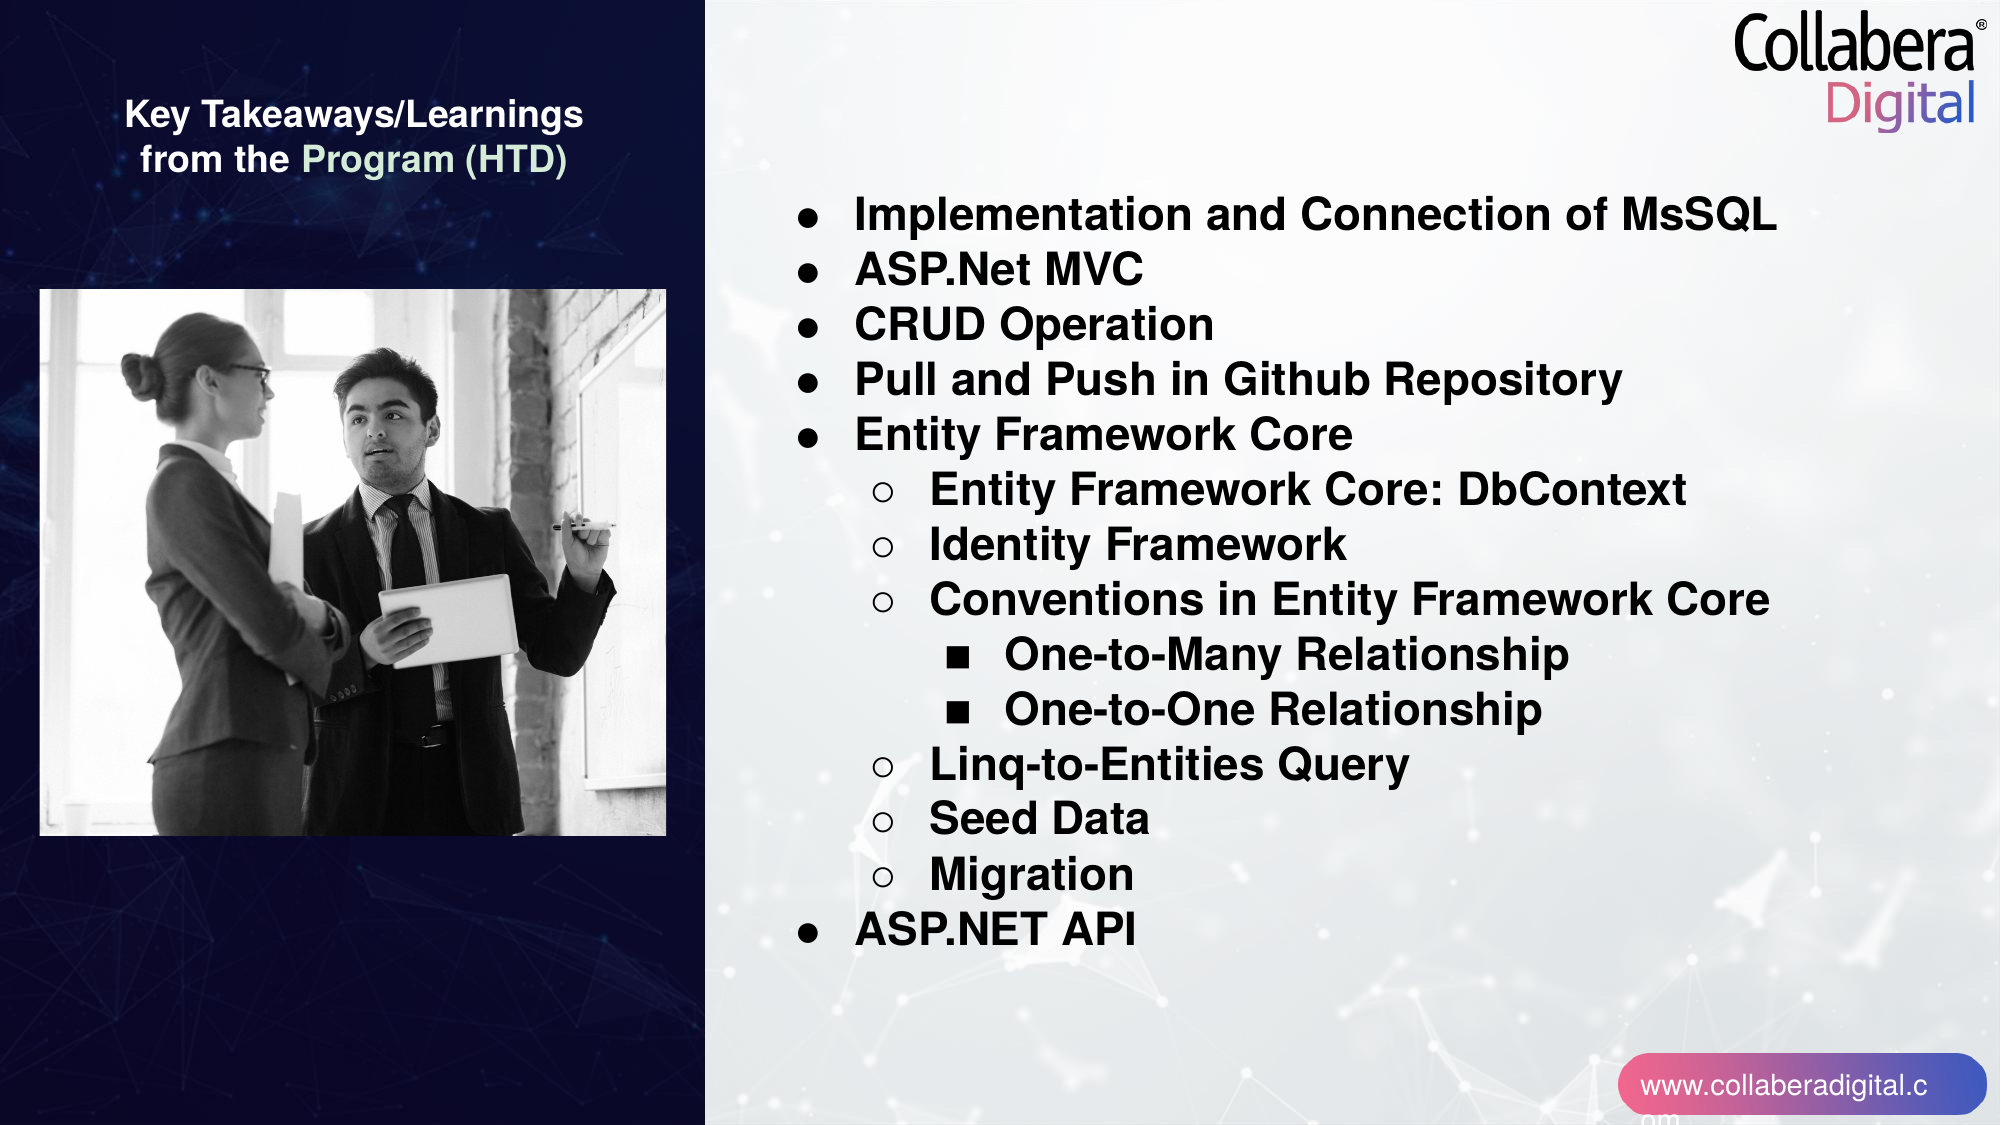

Key Takeaways/Learnings from the Program (HTD)

Implementation and Connection of MsSQL
ASP.Net MVC
CRUD Operation
Pull and Push in Github Repository
Entity Framework Core
Entity Framework Core: DbContext
Identity Framework
Conventions in Entity Framework Core
One-to-Many Relationship
One-to-One Relationship
Linq-to-Entities Query
Seed Data
Migration
ASP.NET API